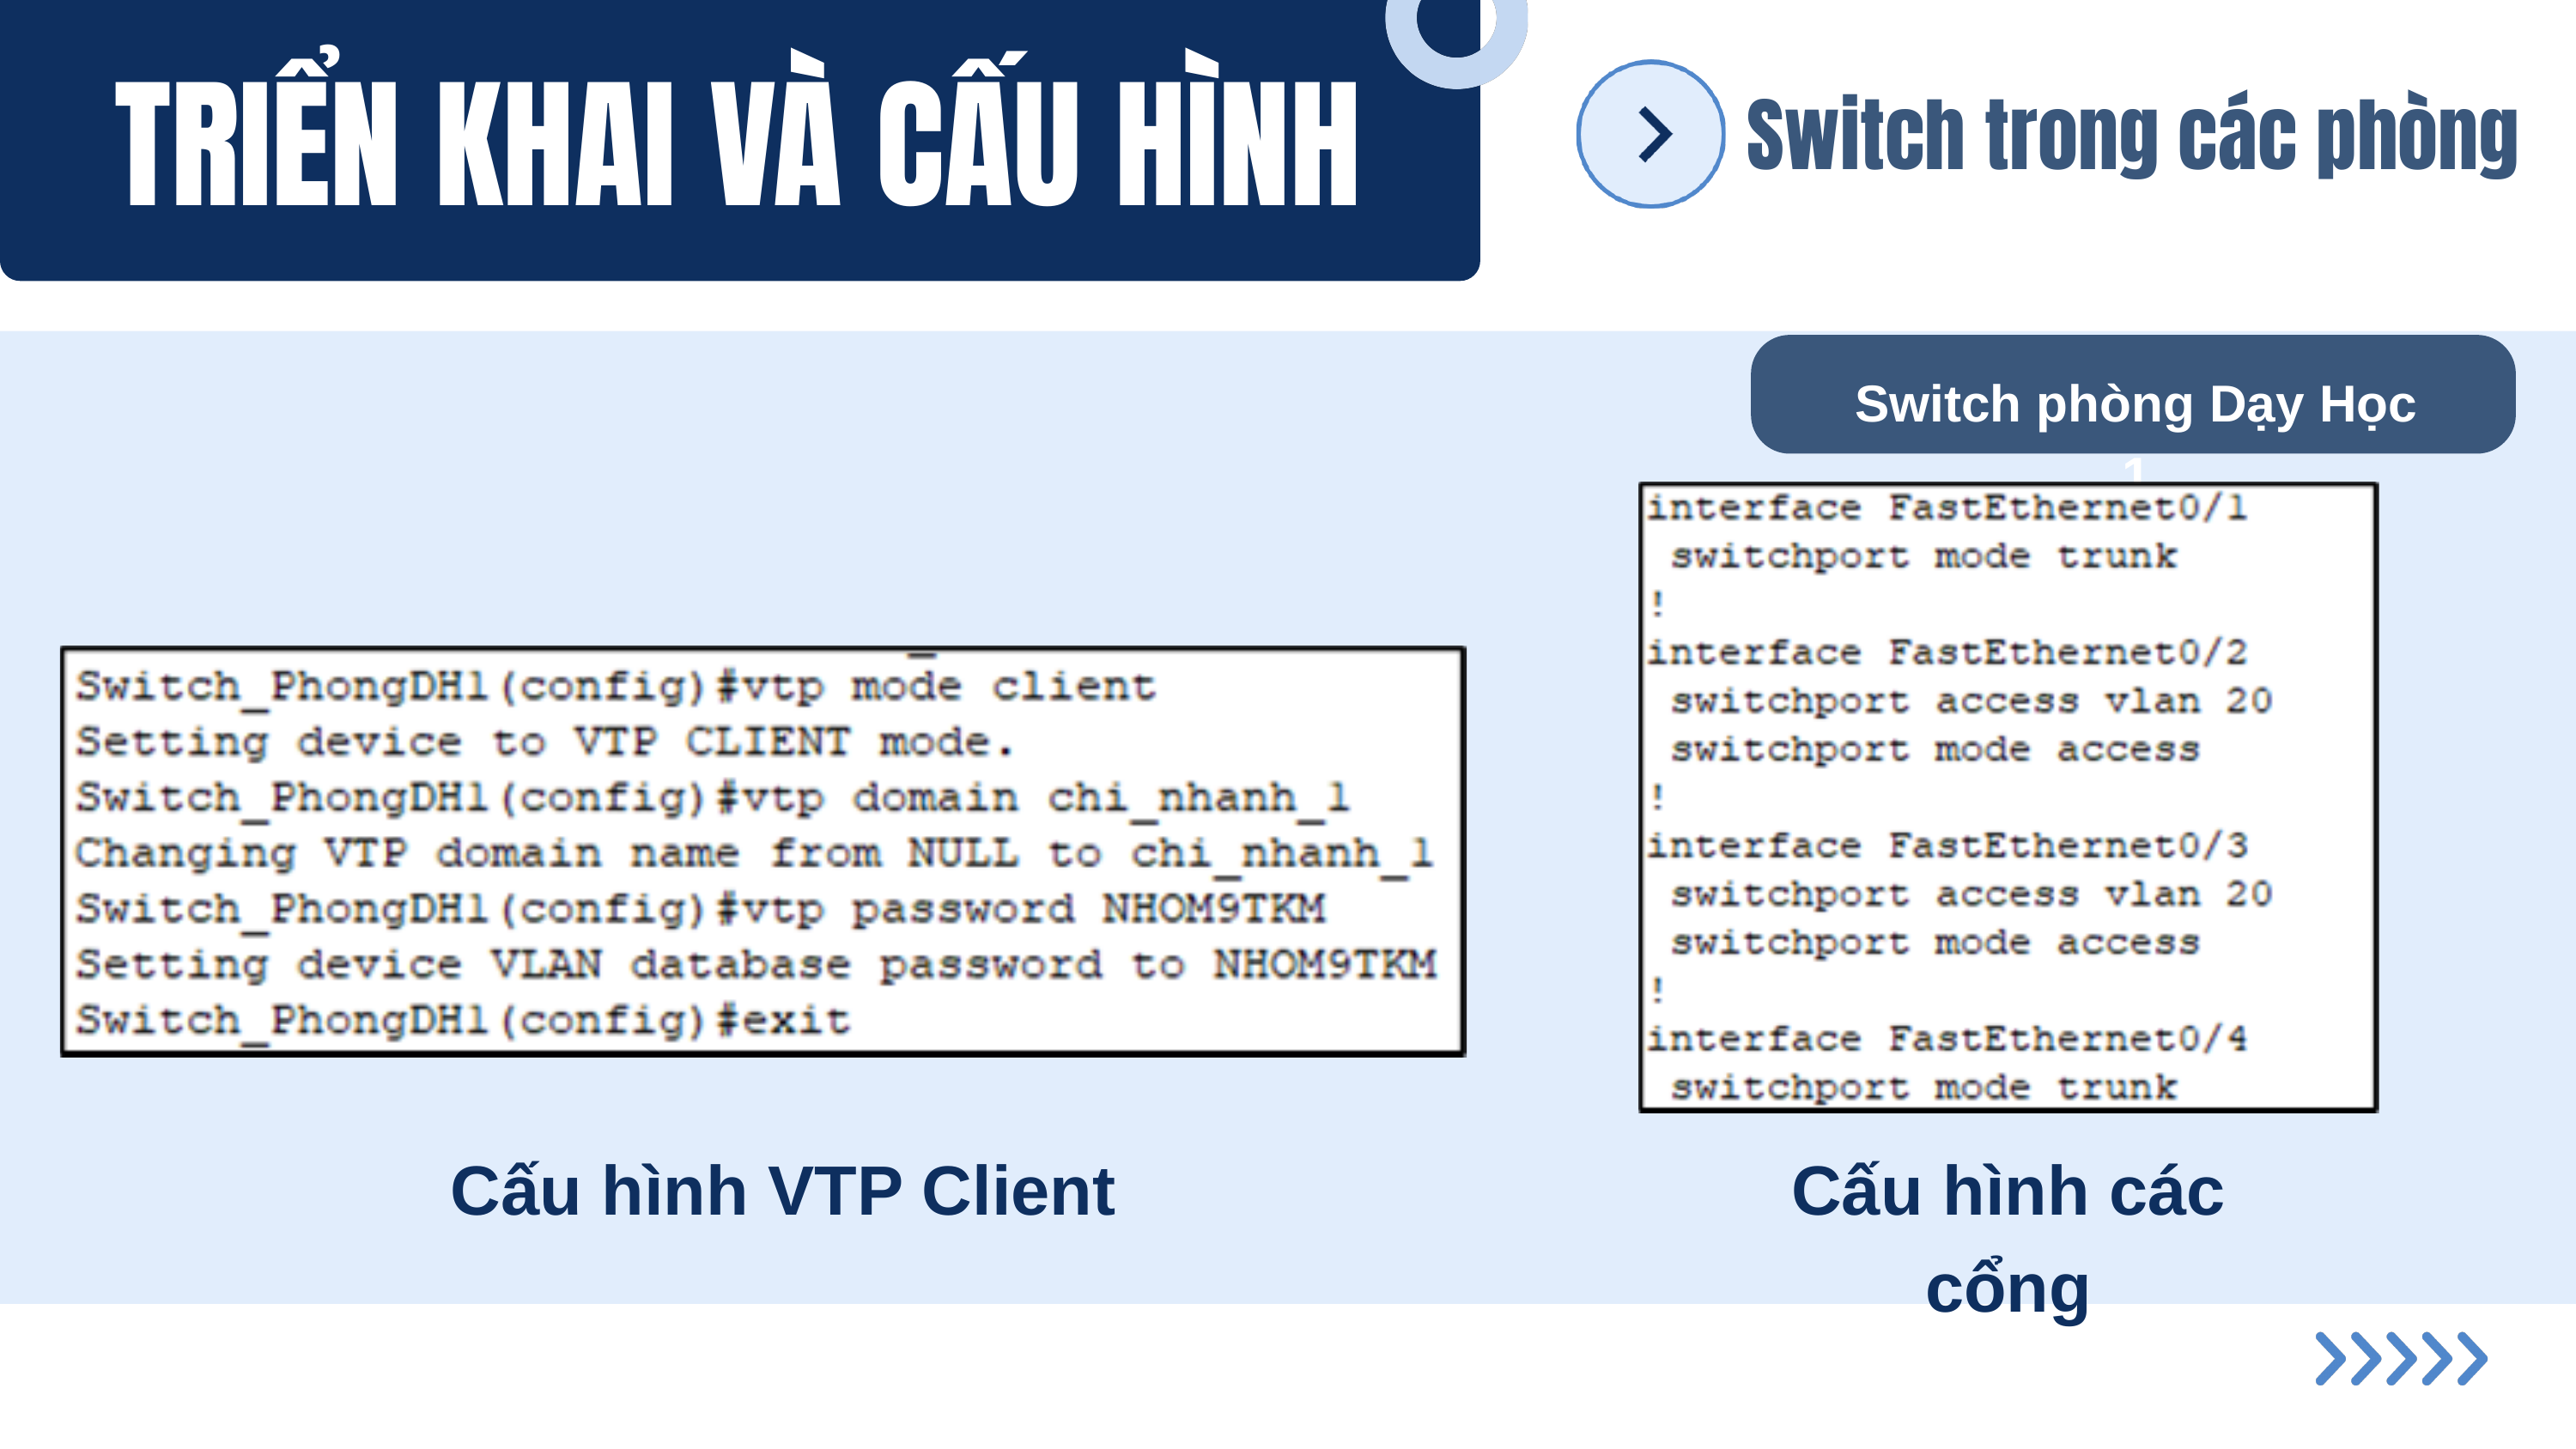

TRIỂN KHAI VÀ CẤU HÌNH

Switch trong các phòng

Switch phòng Dạy Học 1

Cấu hình VTP Client
Cấu hình các cổng